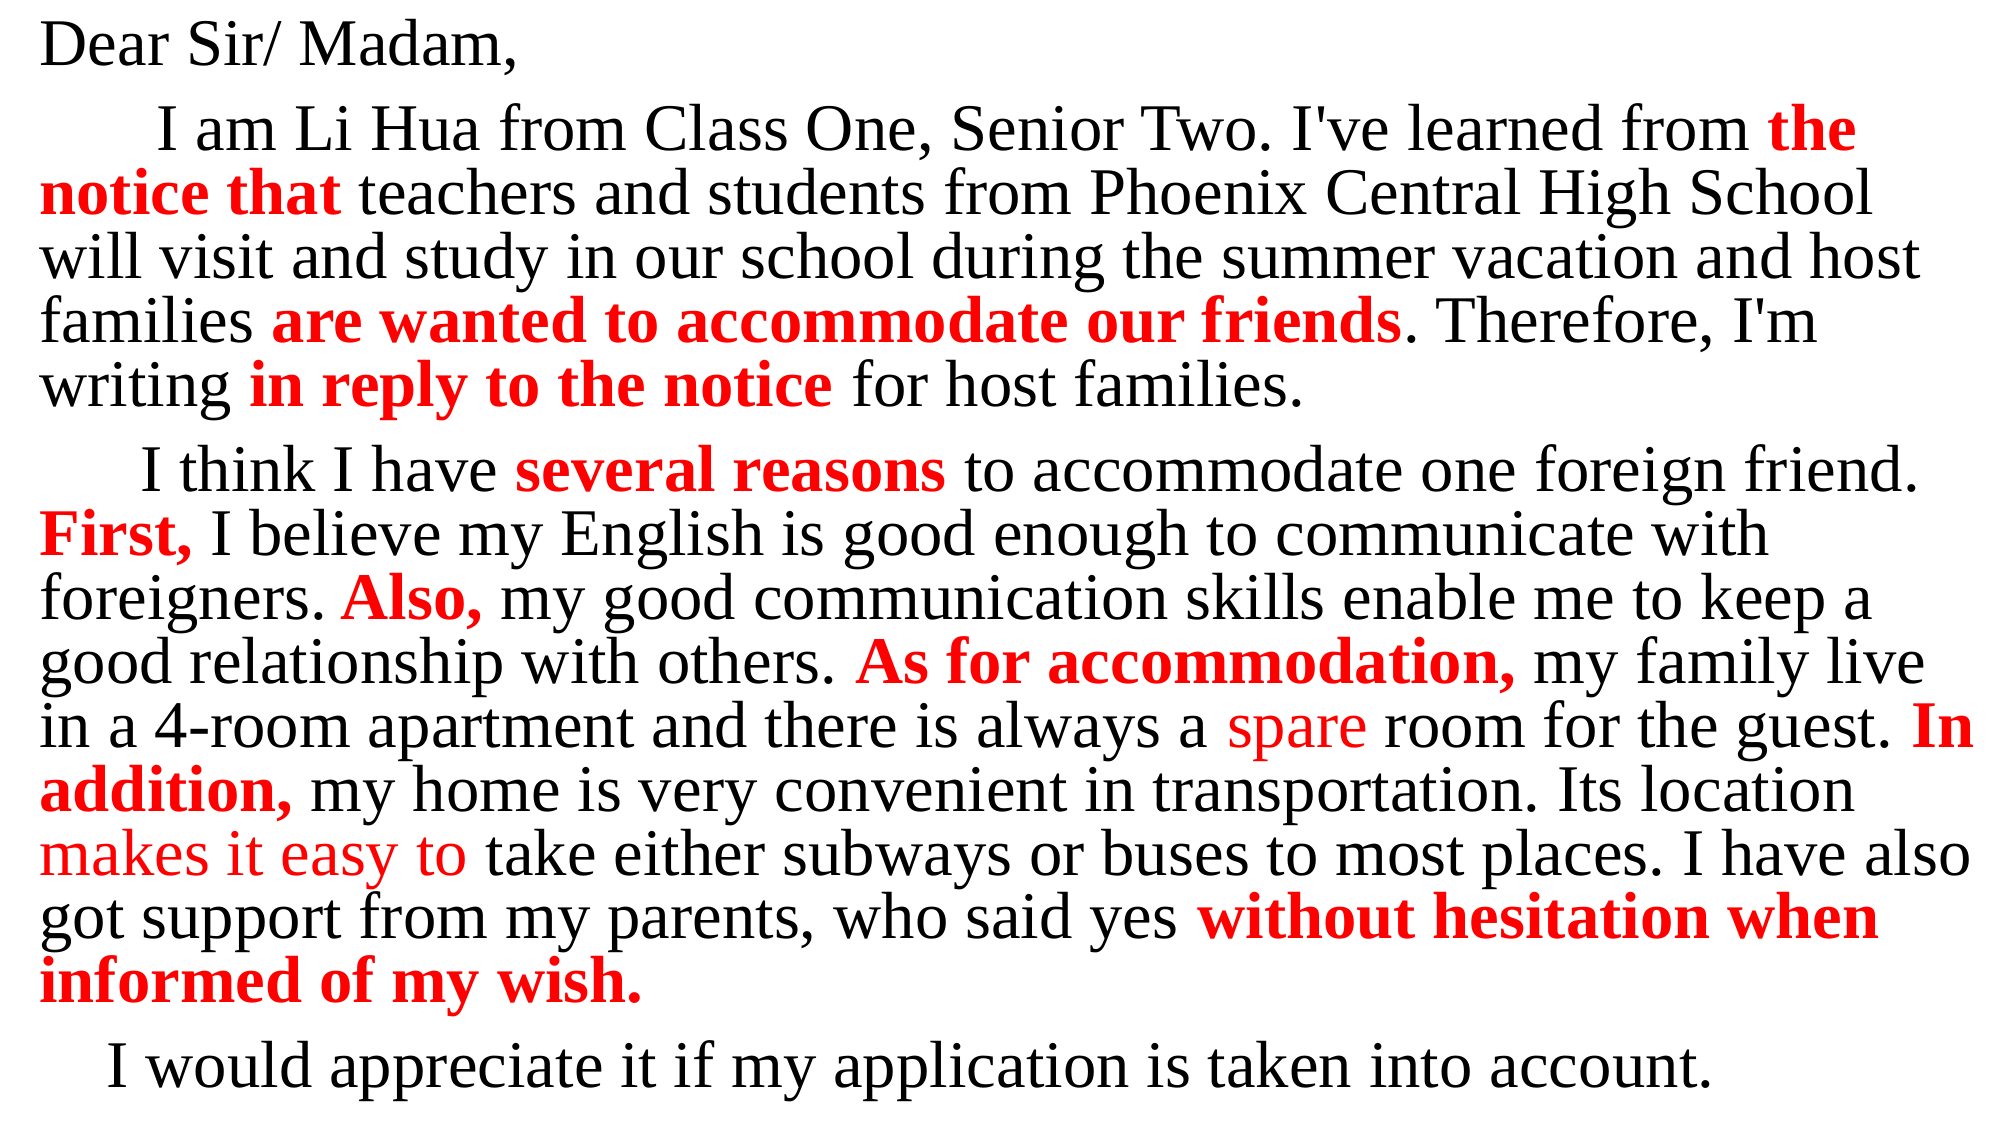

Dear Sir/ Madam,
       I am Li Hua from Class One, Senior Two. I've learned from the notice that teachers and students from Phoenix Central High School will visit and study in our school during the summer vacation and host families are wanted to accommodate our friends. Therefore, I'm writing in reply to the notice for host families.
      I think I have several reasons to accommodate one foreign friend. First, I believe my English is good enough to communicate with foreigners. Also, my good communication skills enable me to keep a good relationship with others. As for accommodation, my family live in a 4-room apartment and there is always a spare room for the guest. In addition, my home is very convenient in transportation. Its location makes it easy to take either subways or buses to most places. I have also got support from my parents, who said yes without hesitation when informed of my wish.
    I would appreciate it if my application is taken into account.